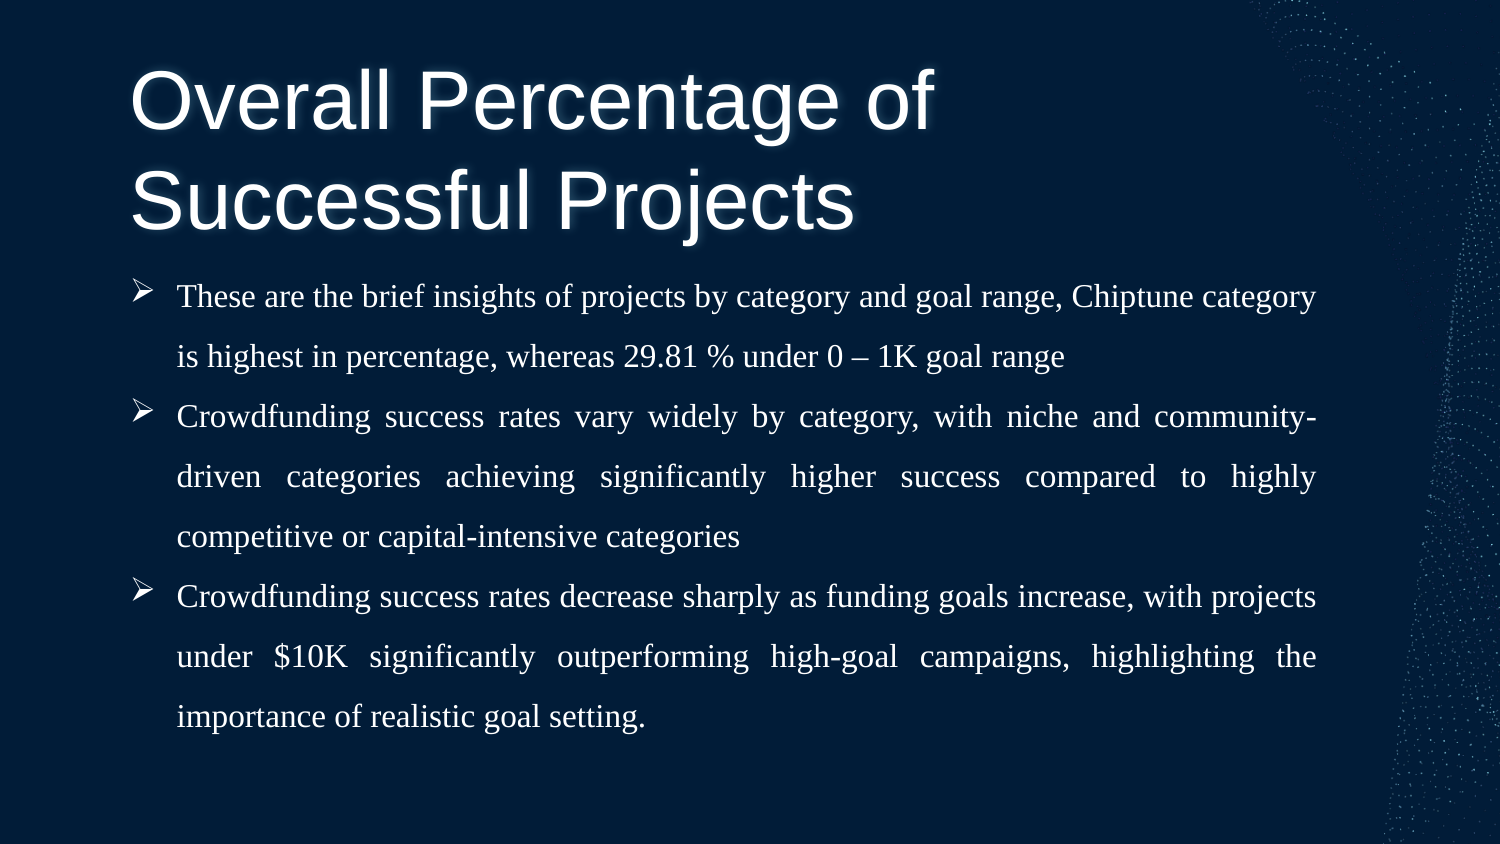

# Overall Percentage of Successful Projects
These are the brief insights of projects by category and goal range, Chiptune category is highest in percentage, whereas 29.81 % under 0 – 1K goal range
Crowdfunding success rates vary widely by category, with niche and community-driven categories achieving significantly higher success compared to highly competitive or capital-intensive categories
Crowdfunding success rates decrease sharply as funding goals increase, with projects under $10K significantly outperforming high-goal campaigns, highlighting the importance of realistic goal setting.